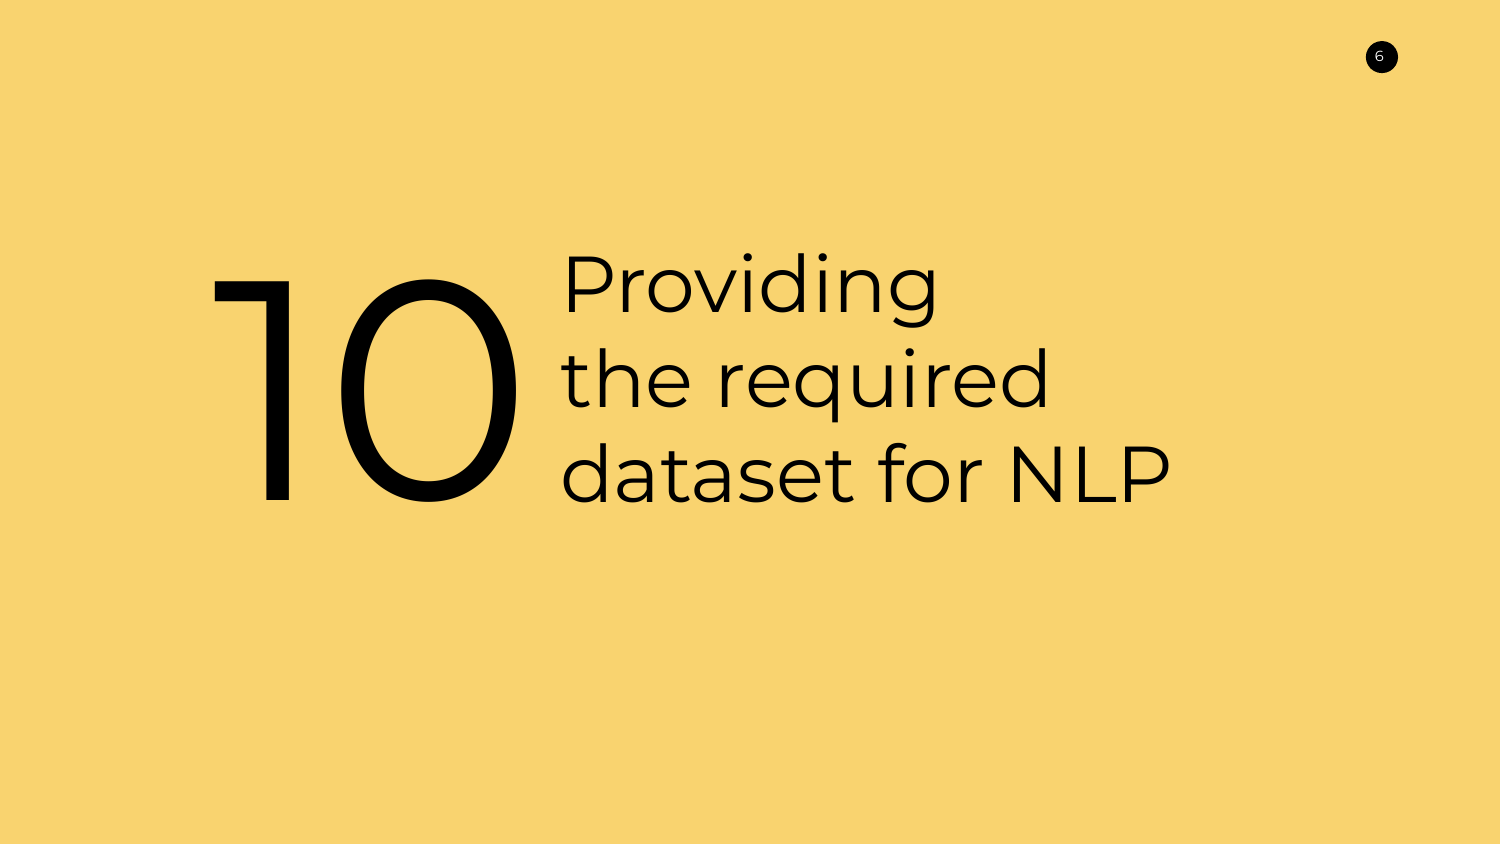

10
Providing
the required dataset for NLP